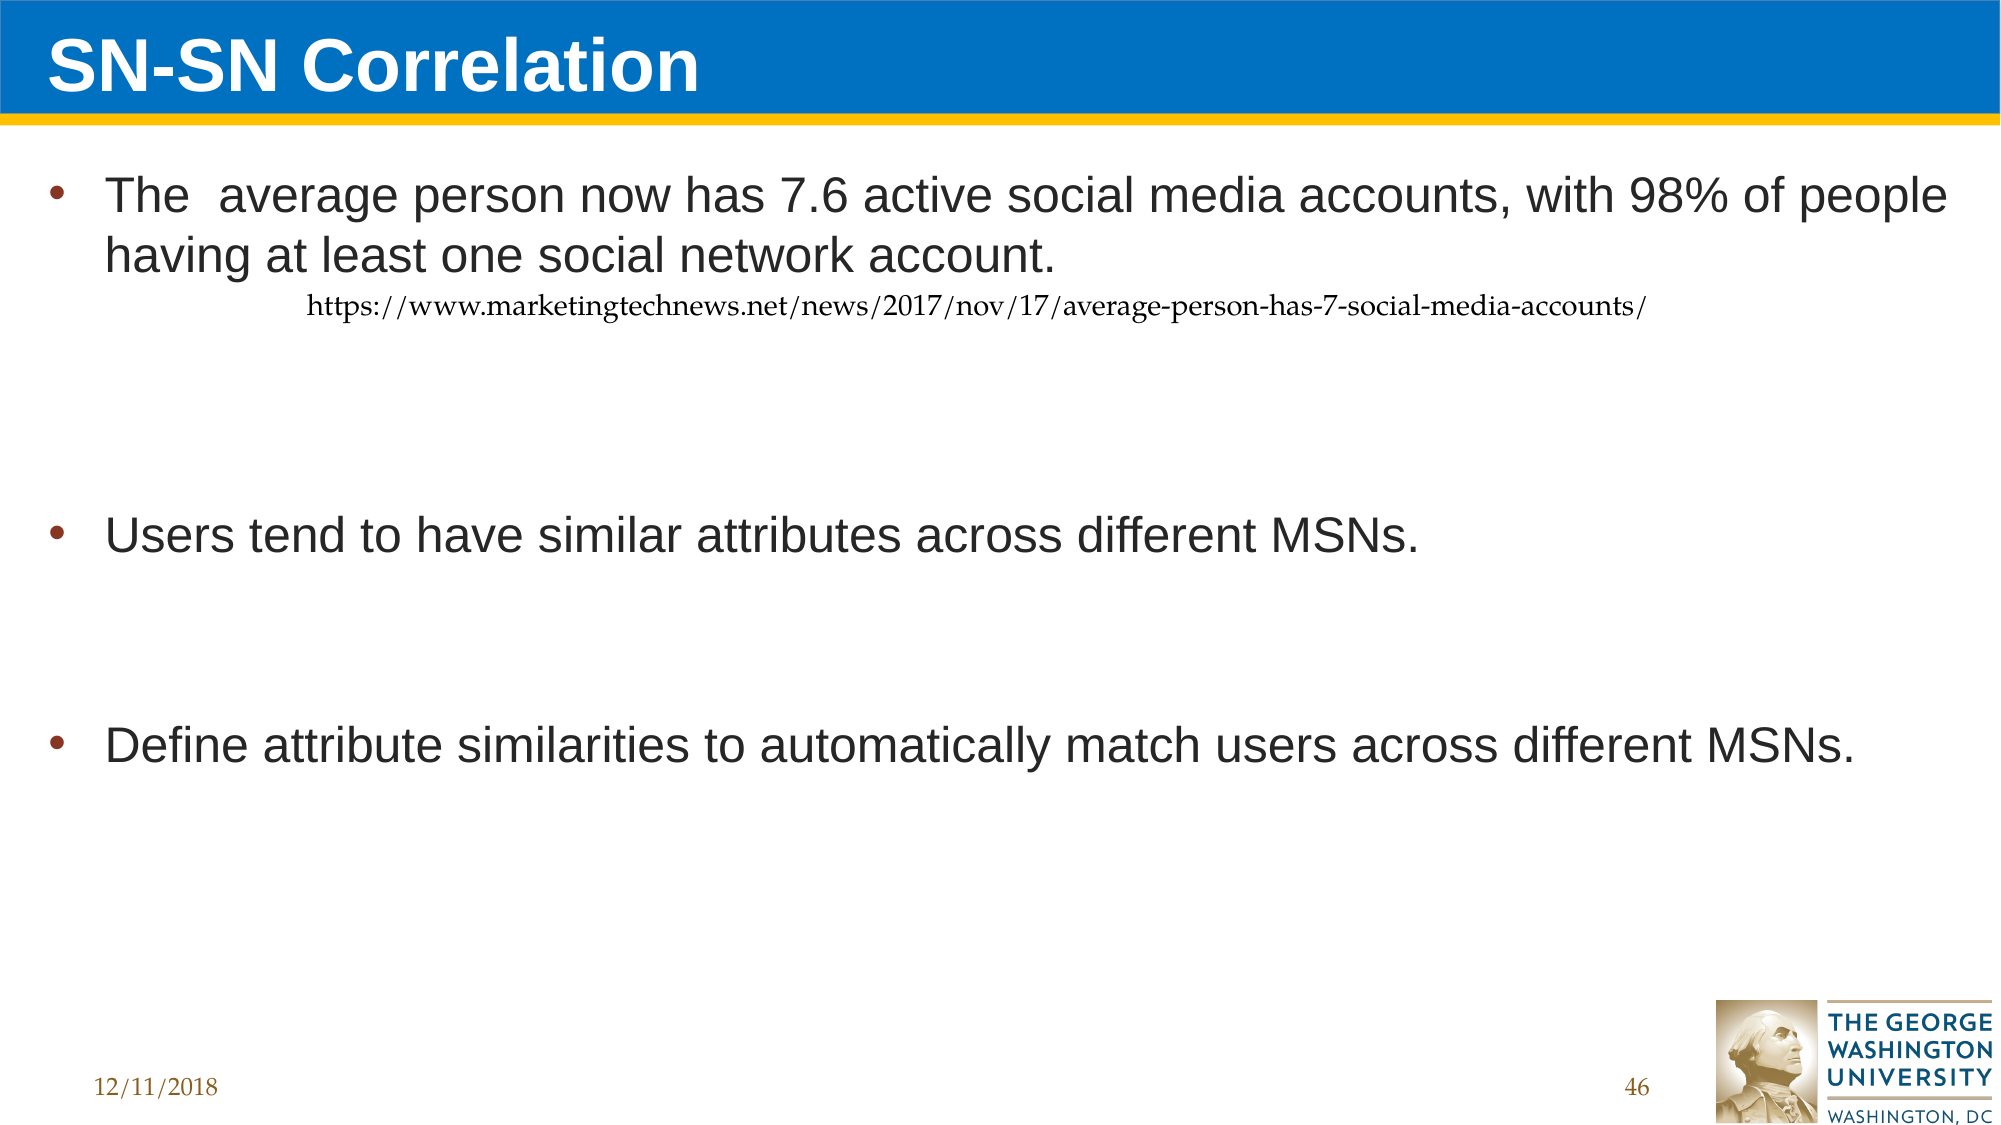

# SN-SN Correlation
The  average person now has 7.6 active social media accounts, with 98% of people having at least one social network account.

Users tend to have similar attributes across different MSNs.

Define attribute similarities to automatically match users across different MSNs.
https://www.marketingtechnews.net/news/2017/nov/17/average-person-has-7-social-media-accounts/
12/11/2018
46